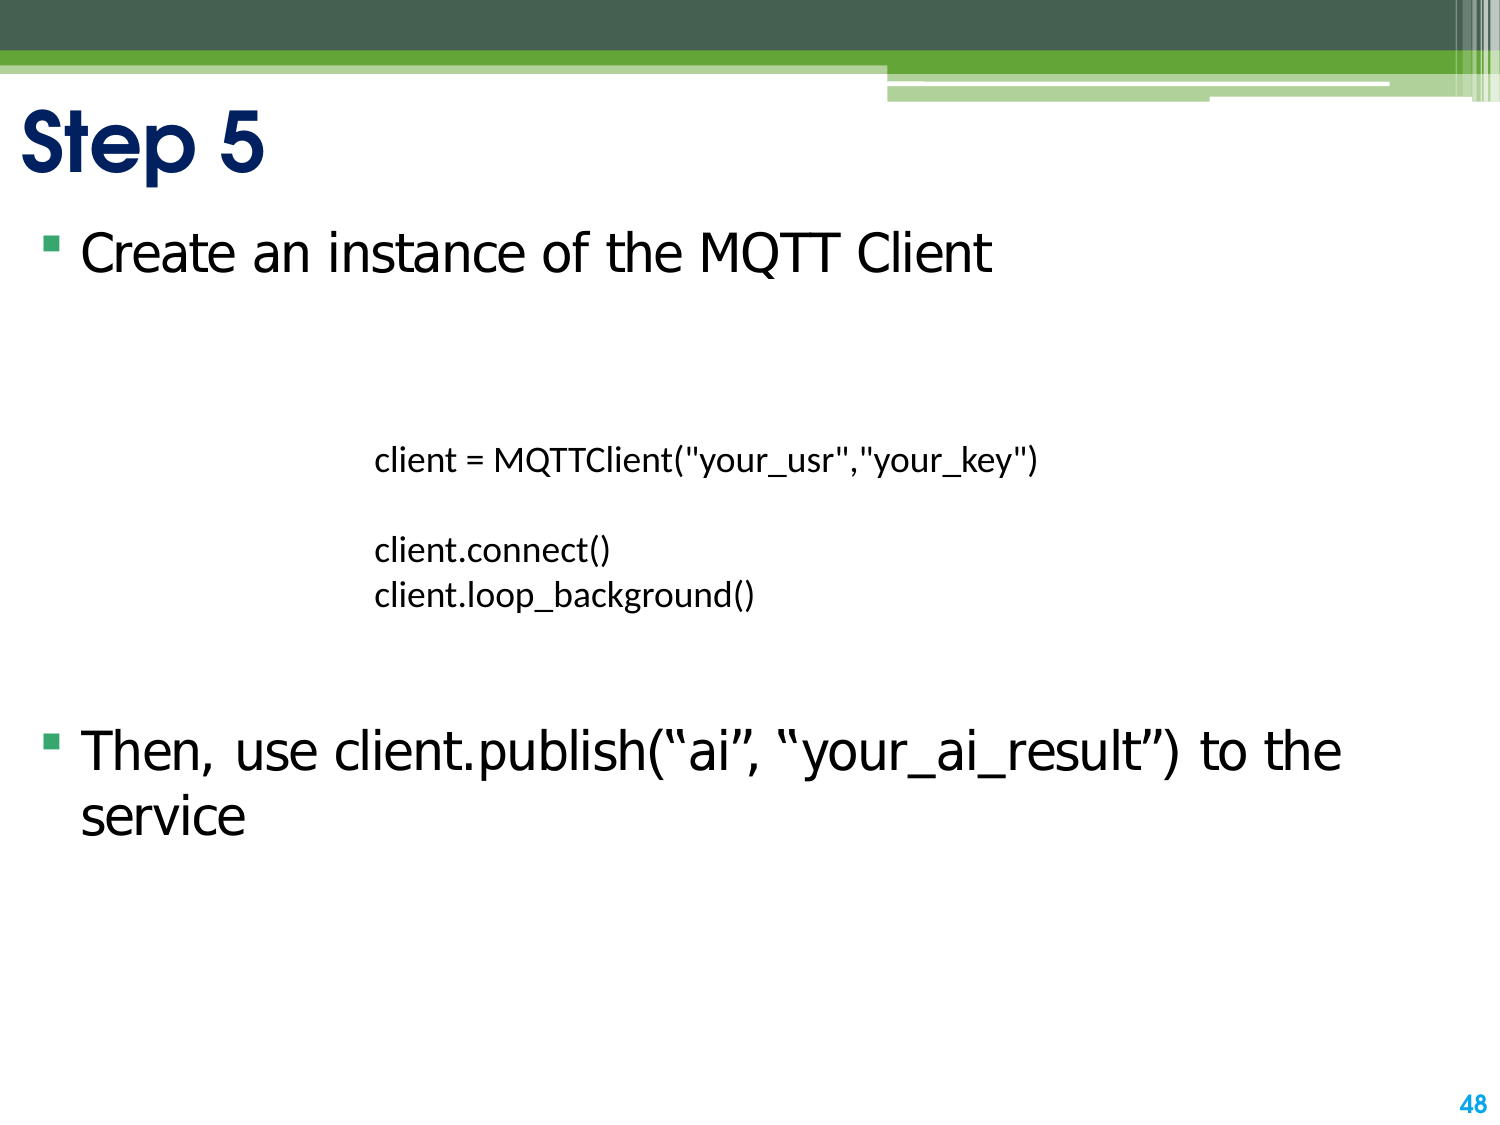

# Step 5
Create an instance of the MQTT Client

Then, use client.publish(“ai”, “your_ai_result”) to the service
client = MQTTClient("your_usr","your_key")

client.connect()
client.loop_background()